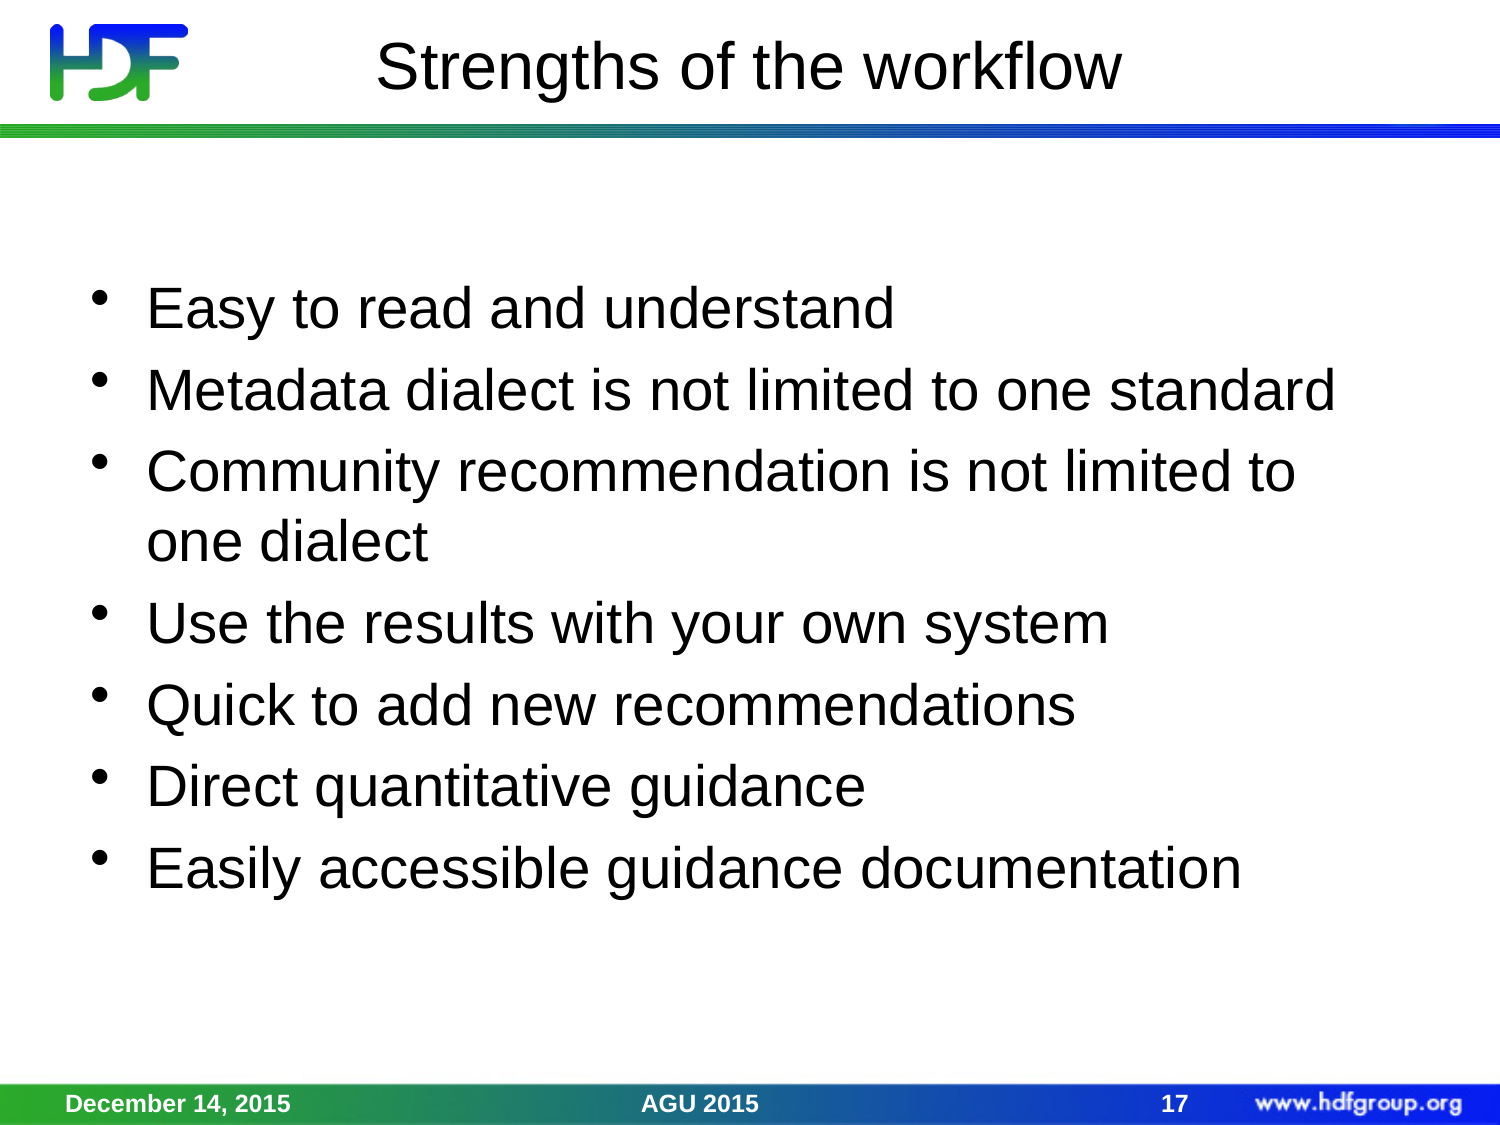

# Strengths of the workflow
Easy to read and understand
Metadata dialect is not limited to one standard
Community recommendation is not limited to one dialect
Use the results with your own system
Quick to add new recommendations
Direct quantitative guidance
Easily accessible guidance documentation
December 14, 2015
AGU 2015
17